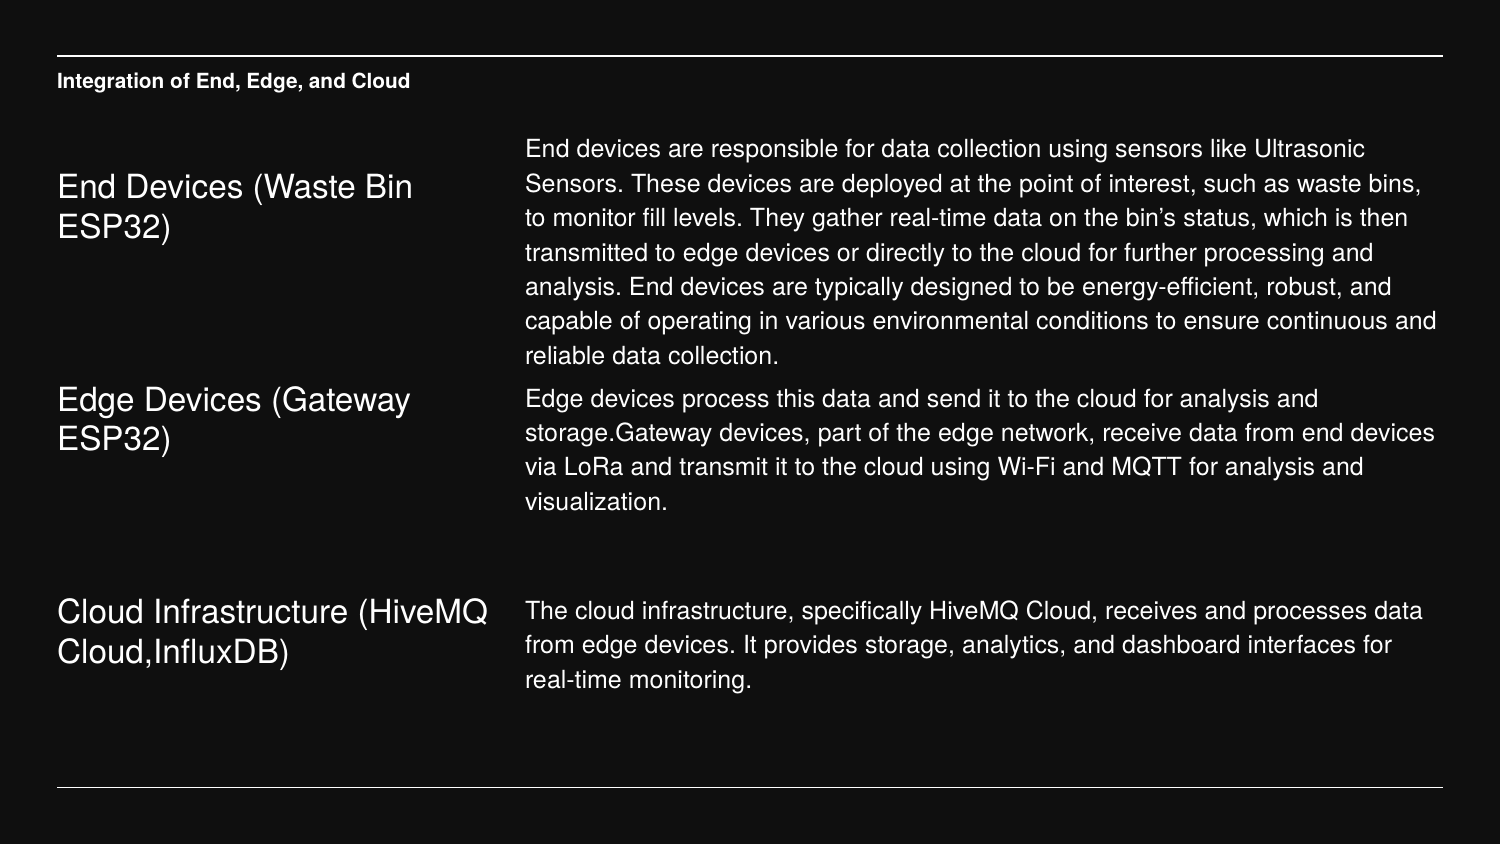

# Integration of End, Edge, and Cloud
End devices are responsible for data collection using sensors like Ultrasonic Sensors. These devices are deployed at the point of interest, such as waste bins, to monitor fill levels. They gather real-time data on the bin’s status, which is then transmitted to edge devices or directly to the cloud for further processing and analysis. End devices are typically designed to be energy-efficient, robust, and capable of operating in various environmental conditions to ensure continuous and reliable data collection.
End Devices (Waste Bin ESP32)
Edge devices process this data and send it to the cloud for analysis and storage.Gateway devices, part of the edge network, receive data from end devices via LoRa and transmit it to the cloud using Wi-Fi and MQTT for analysis and visualization.
Edge Devices (Gateway ESP32)
The cloud infrastructure, specifically HiveMQ Cloud, receives and processes data from edge devices. It provides storage, analytics, and dashboard interfaces for real-time monitoring.
Cloud Infrastructure (HiveMQ Cloud,InfluxDB)